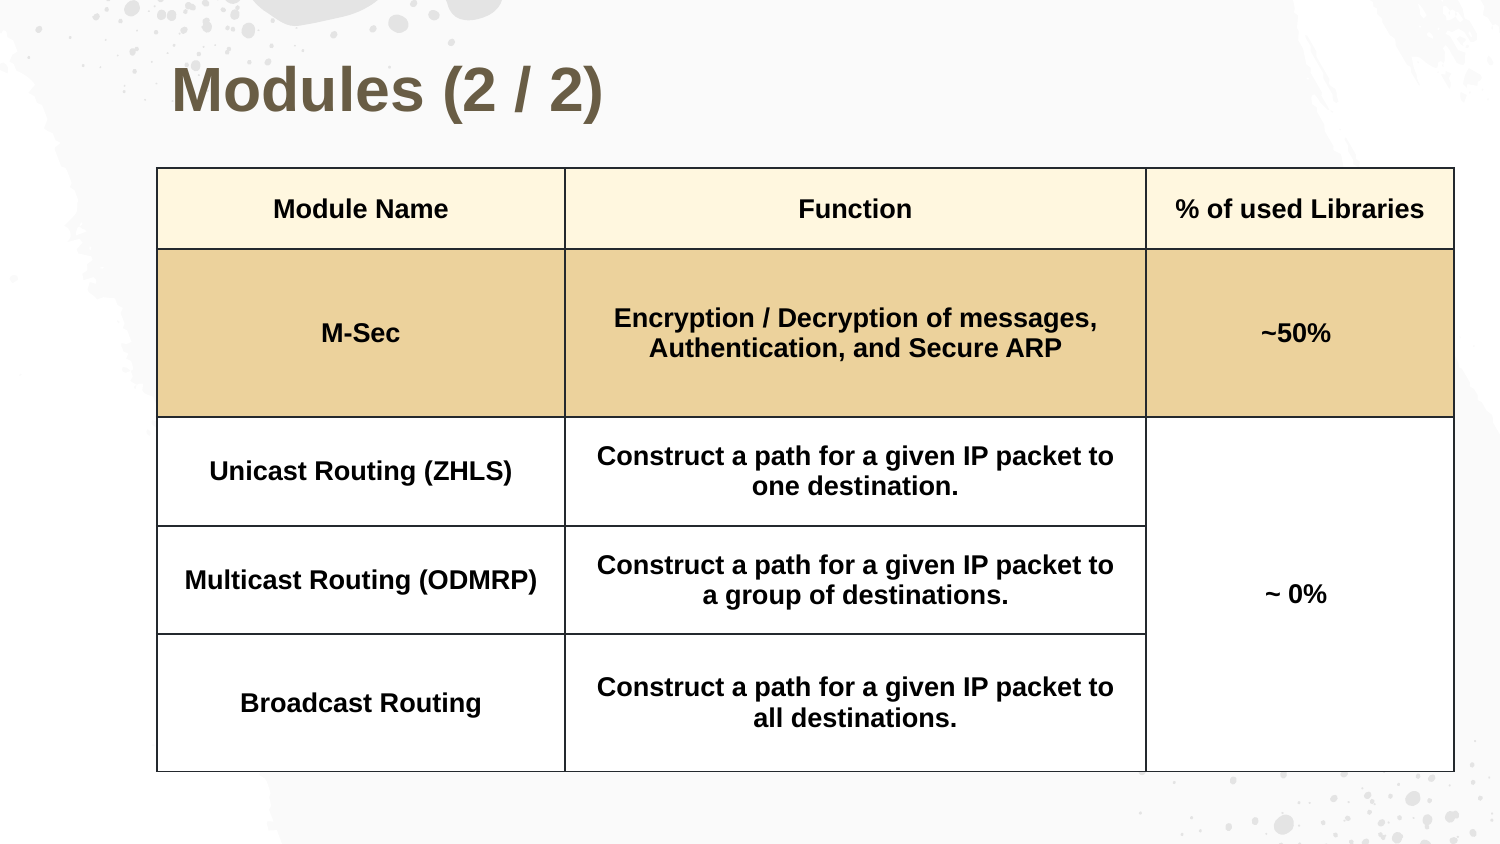

# Modules (2 / 2)
| Module Name | Function | % of used Libraries |
| --- | --- | --- |
| M-Sec | Encryption / Decryption of messages, Authentication, and Secure ARP | ~50% |
| Unicast Routing (ZHLS) | Construct a path for a given IP packet to one destination. | ~ 0% |
| Multicast Routing (ODMRP) | Construct a path for a given IP packet to a group of destinations. |  |
| Broadcast Routing | Construct a path for a given IP packet to all destinations. |  |